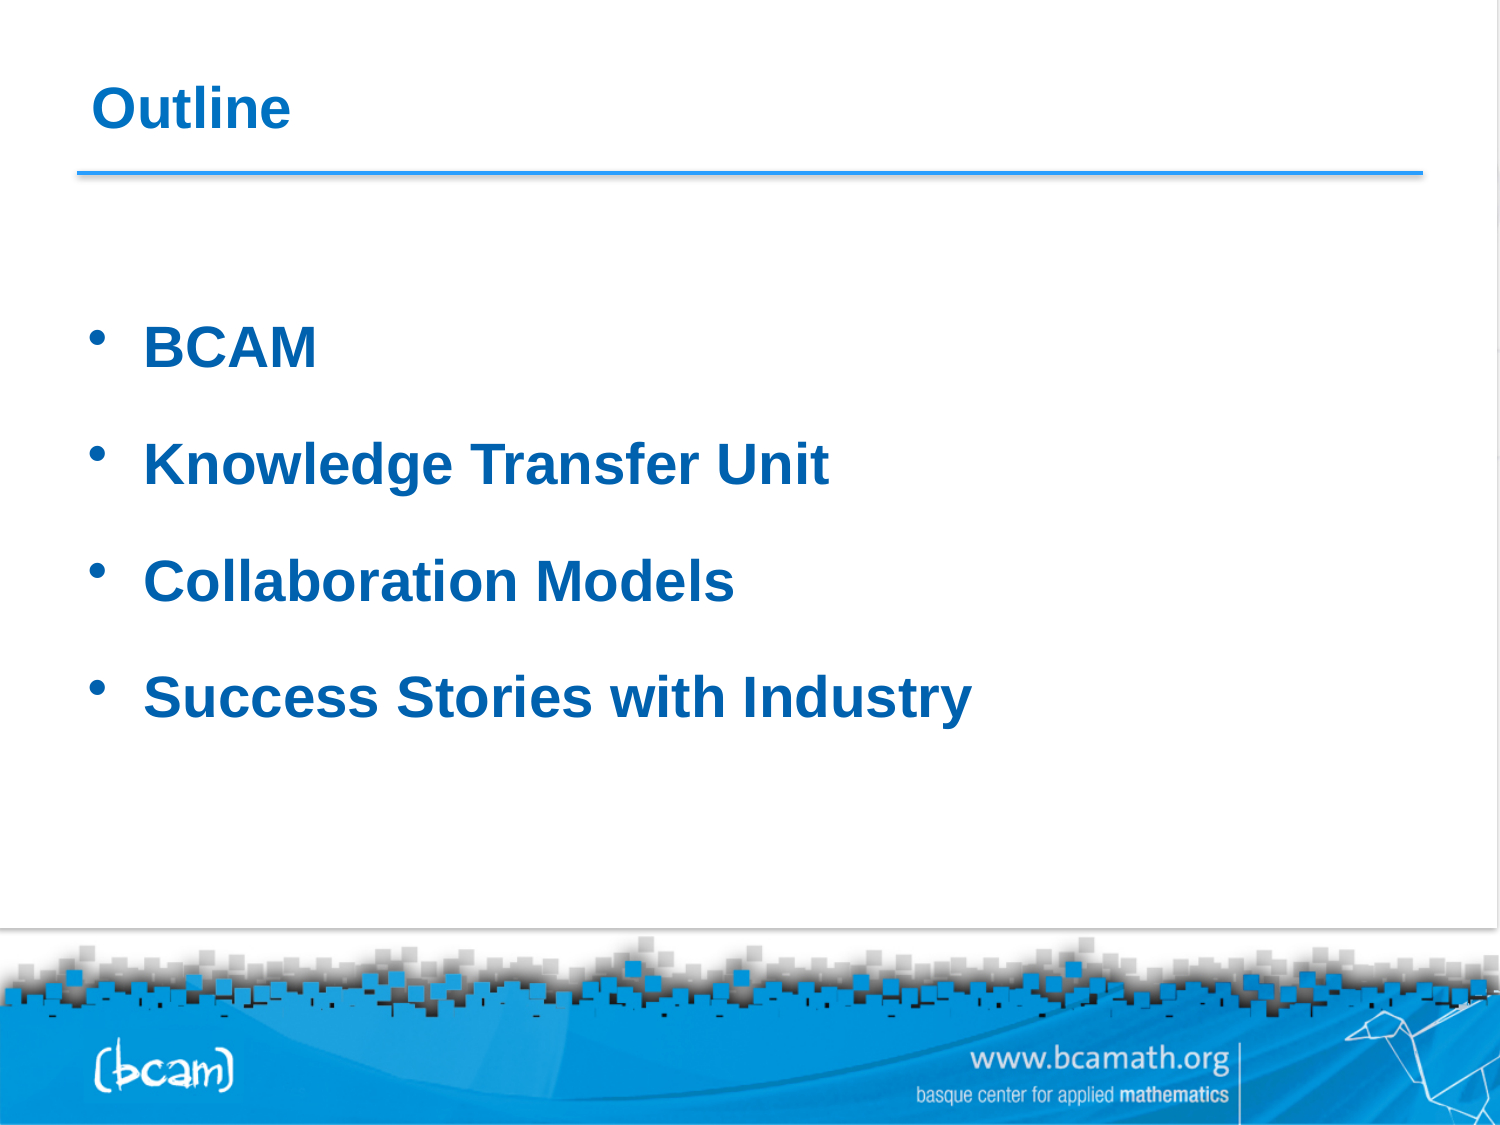

# Outline
BCAM
Knowledge Transfer Unit
Collaboration Models
Success Stories with Industry